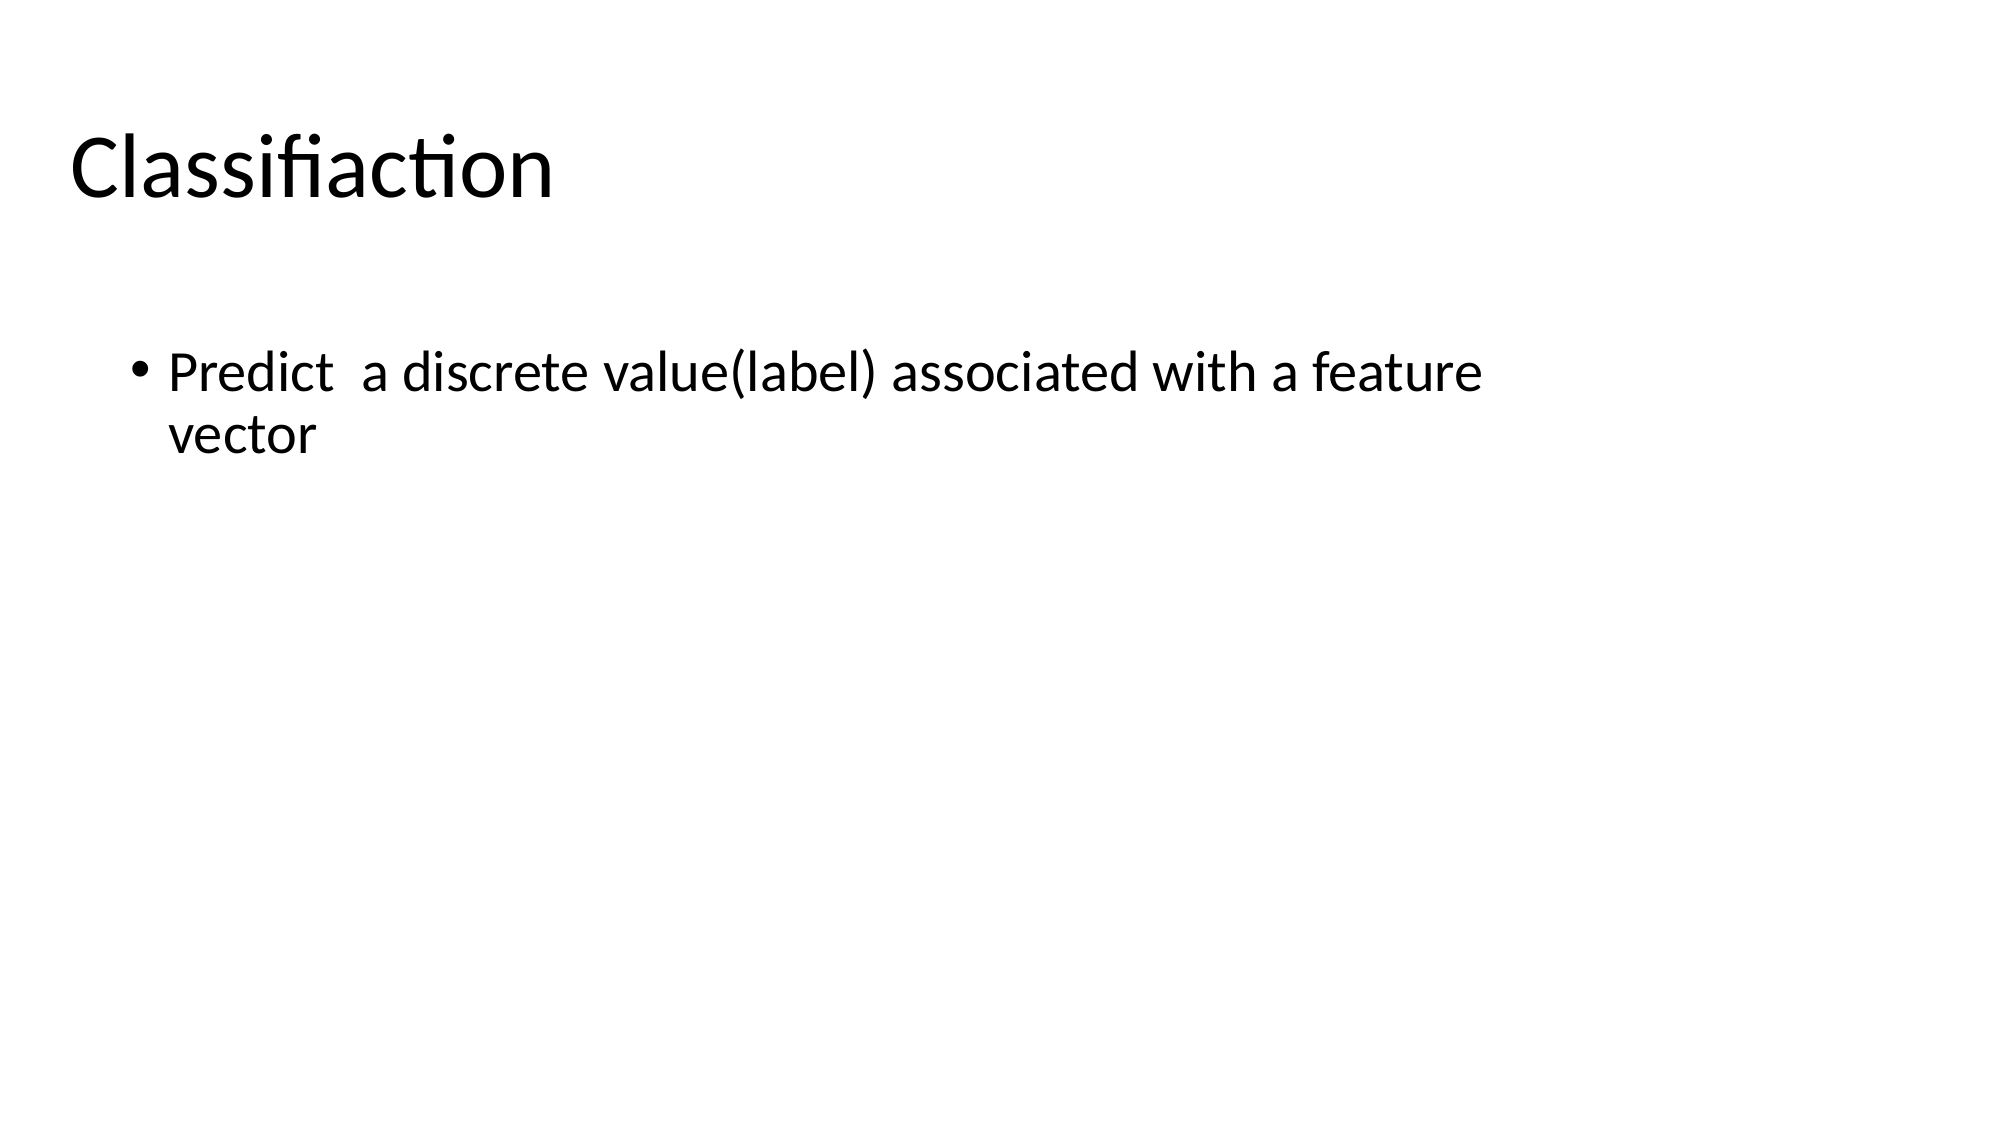

# Classifiaction
Predict  a discrete value(label) associated with a feature vector